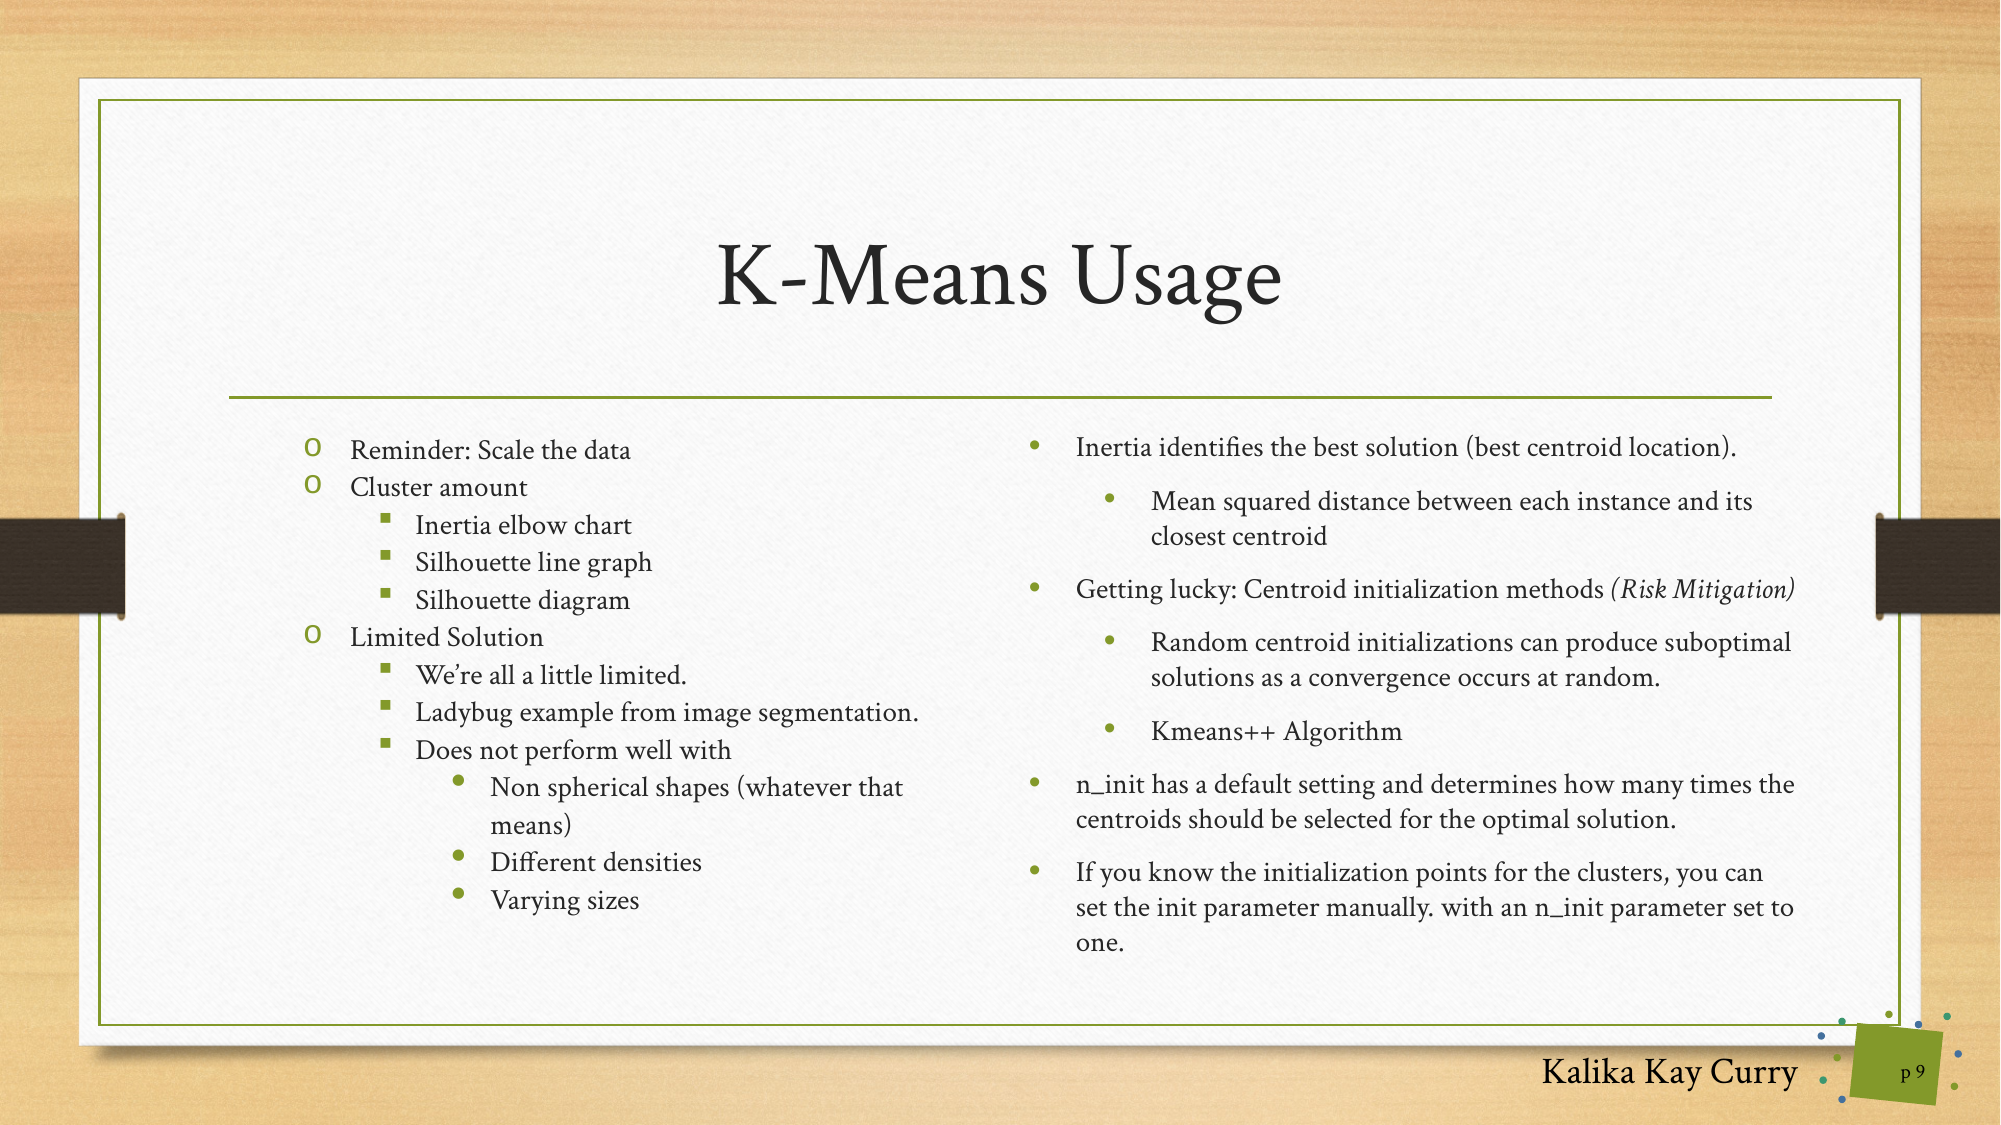

# K-Means Usage
Inertia identifies the best solution (best centroid location).
Mean squared distance between each instance and its closest centroid
Getting lucky: Centroid initialization methods (Risk Mitigation)
Random centroid initializations can produce suboptimal solutions as a convergence occurs at random.
Kmeans++ Algorithm
n_init has a default setting and determines how many times the centroids should be selected for the optimal solution.
If you know the initialization points for the clusters, you can set the init parameter manually. with an n_init parameter set to one.
Reminder: Scale the data
Cluster amount
Inertia elbow chart
Silhouette line graph
Silhouette diagram
Limited Solution
We’re all a little limited.
Ladybug example from image segmentation.
Does not perform well with
Non spherical shapes (whatever that means)
Different densities
Varying sizes

p 9